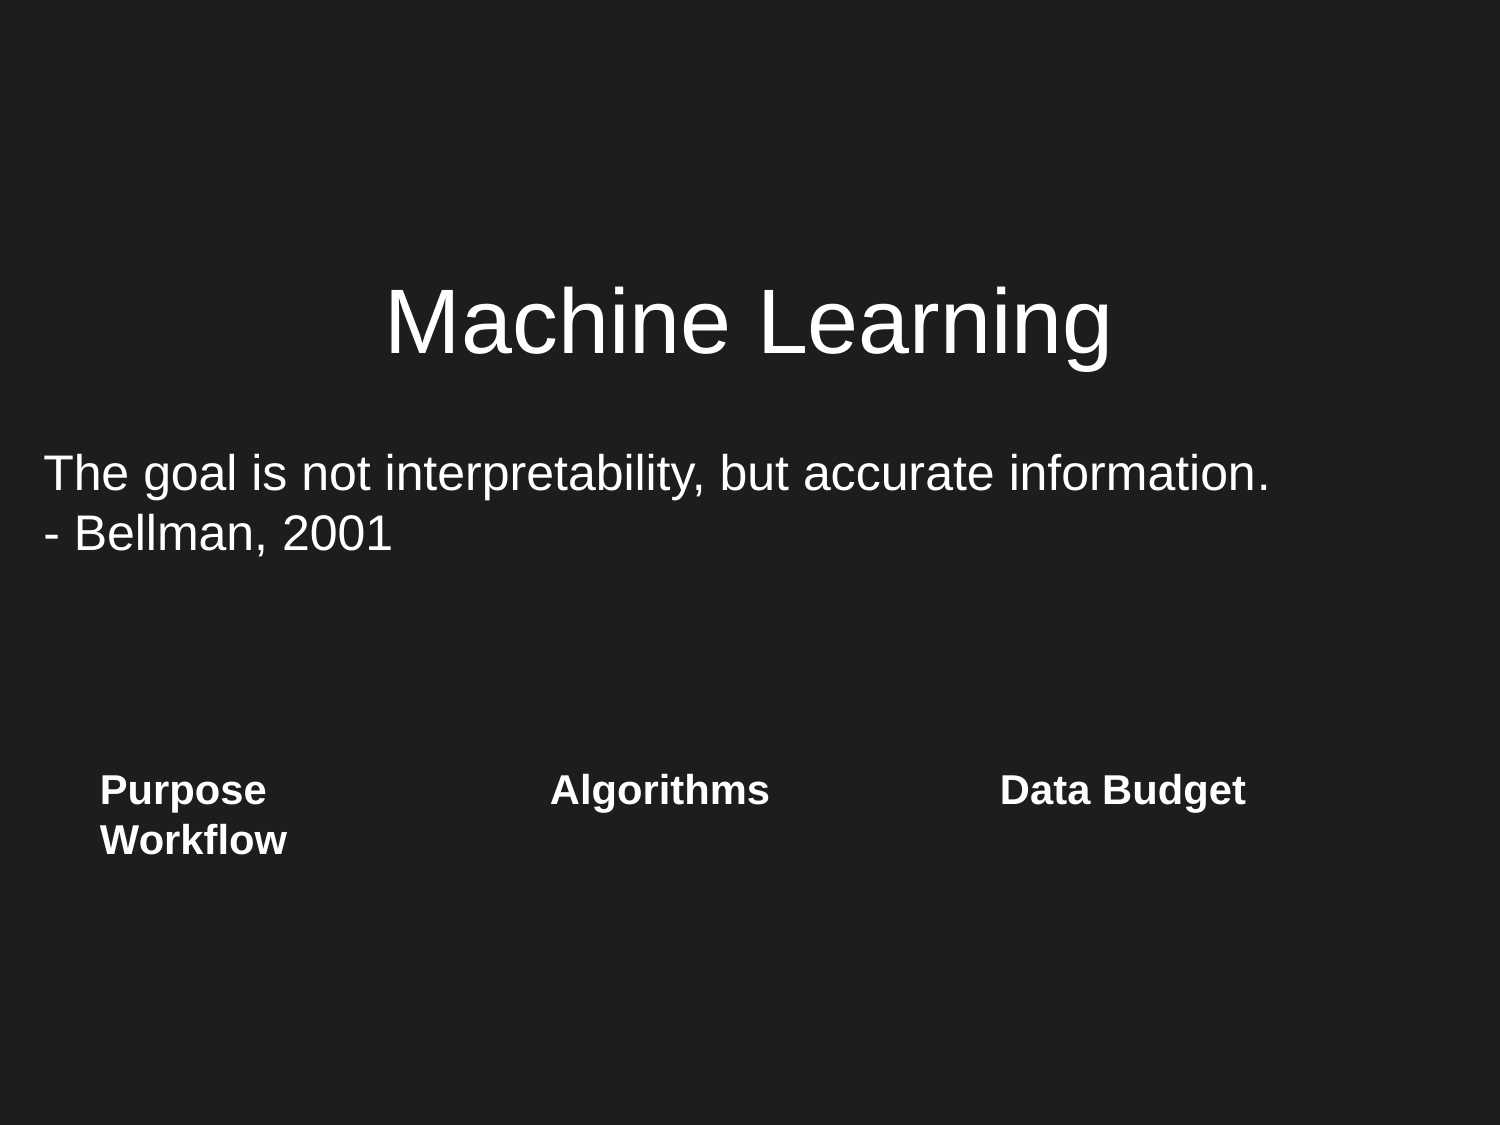

Machine Learning
The goal is not interpretability, but accurate information.
- Bellman, 2001
Purpose 		Algorithms 		Data Budget 		Workflow